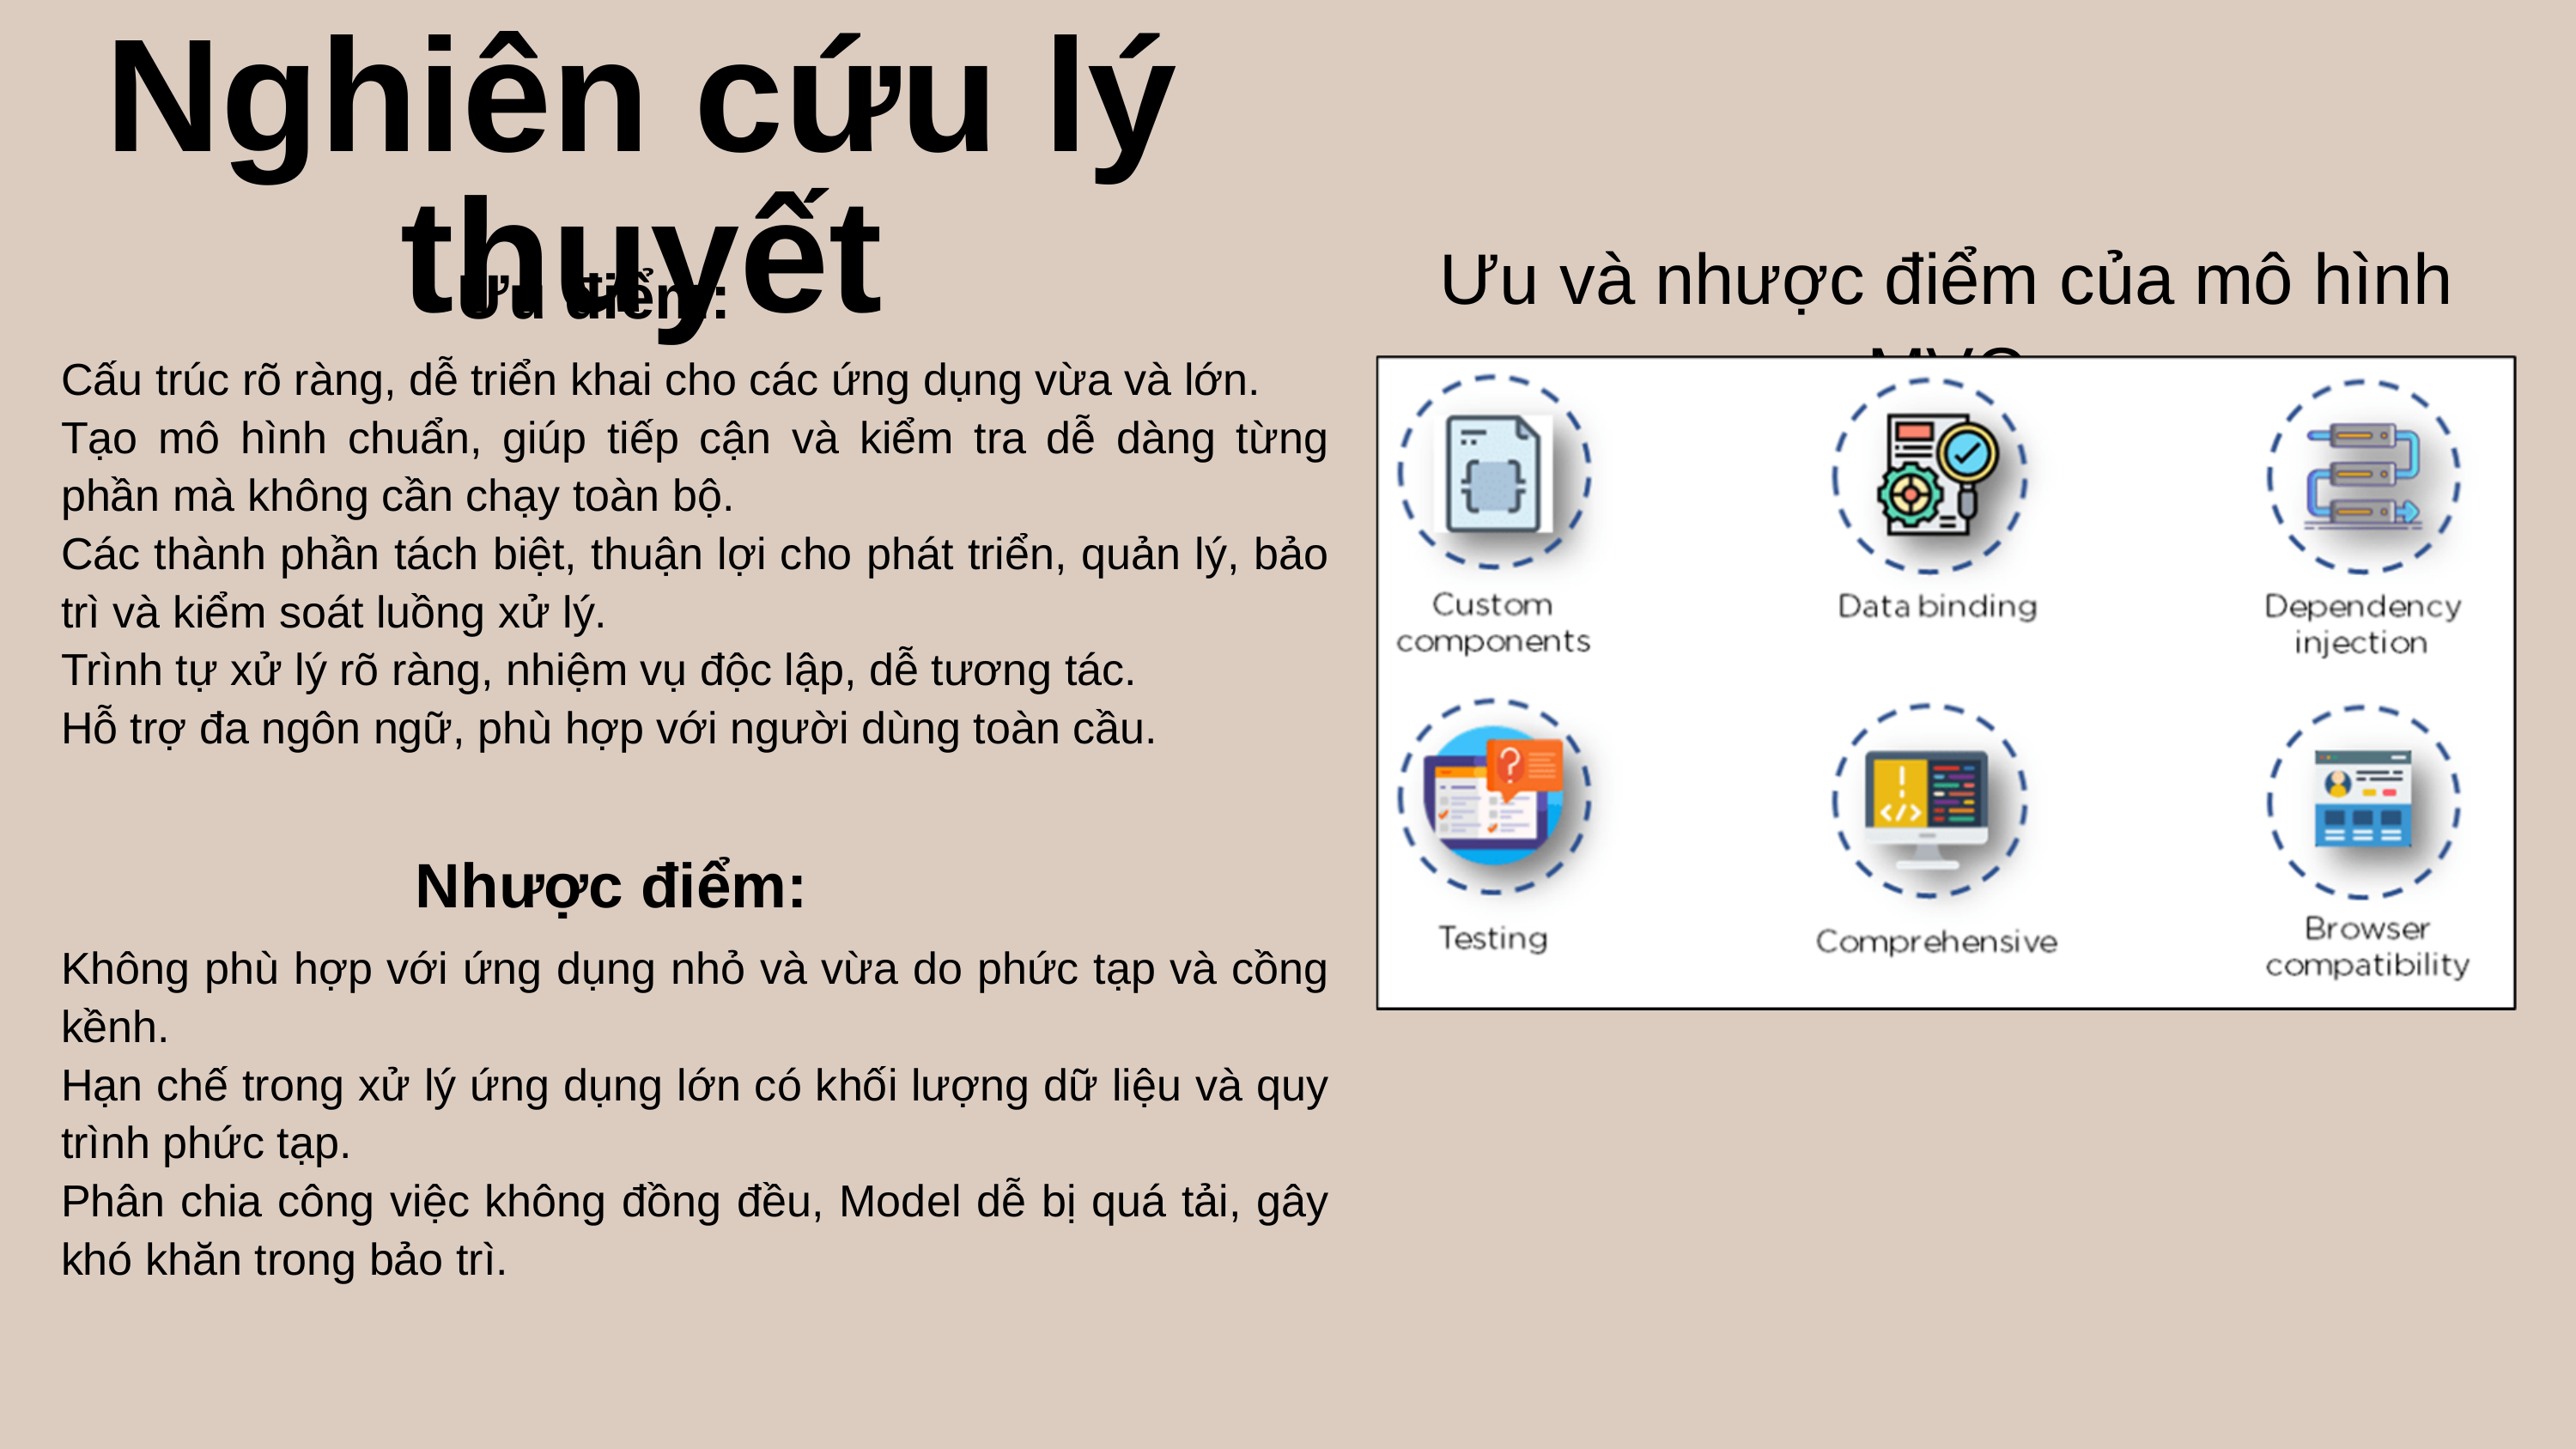

Nghiên cứu lý thuyết
Ưu và nhược điểm của mô hình MVC

Ưu điểm:
Cấu trúc rõ ràng, dễ triển khai cho các ứng dụng vừa và lớn.
Tạo mô hình chuẩn, giúp tiếp cận và kiểm tra dễ dàng từng phần mà không cần chạy toàn bộ.
Các thành phần tách biệt, thuận lợi cho phát triển, quản lý, bảo trì và kiểm soát luồng xử lý.
Trình tự xử lý rõ ràng, nhiệm vụ độc lập, dễ tương tác.
Hỗ trợ đa ngôn ngữ, phù hợp với người dùng toàn cầu.
Nhược điểm:
Không phù hợp với ứng dụng nhỏ và vừa do phức tạp và cồng kềnh.
Hạn chế trong xử lý ứng dụng lớn có khối lượng dữ liệu và quy trình phức tạp.
Phân chia công việc không đồng đều, Model dễ bị quá tải, gây khó khăn trong bảo trì.